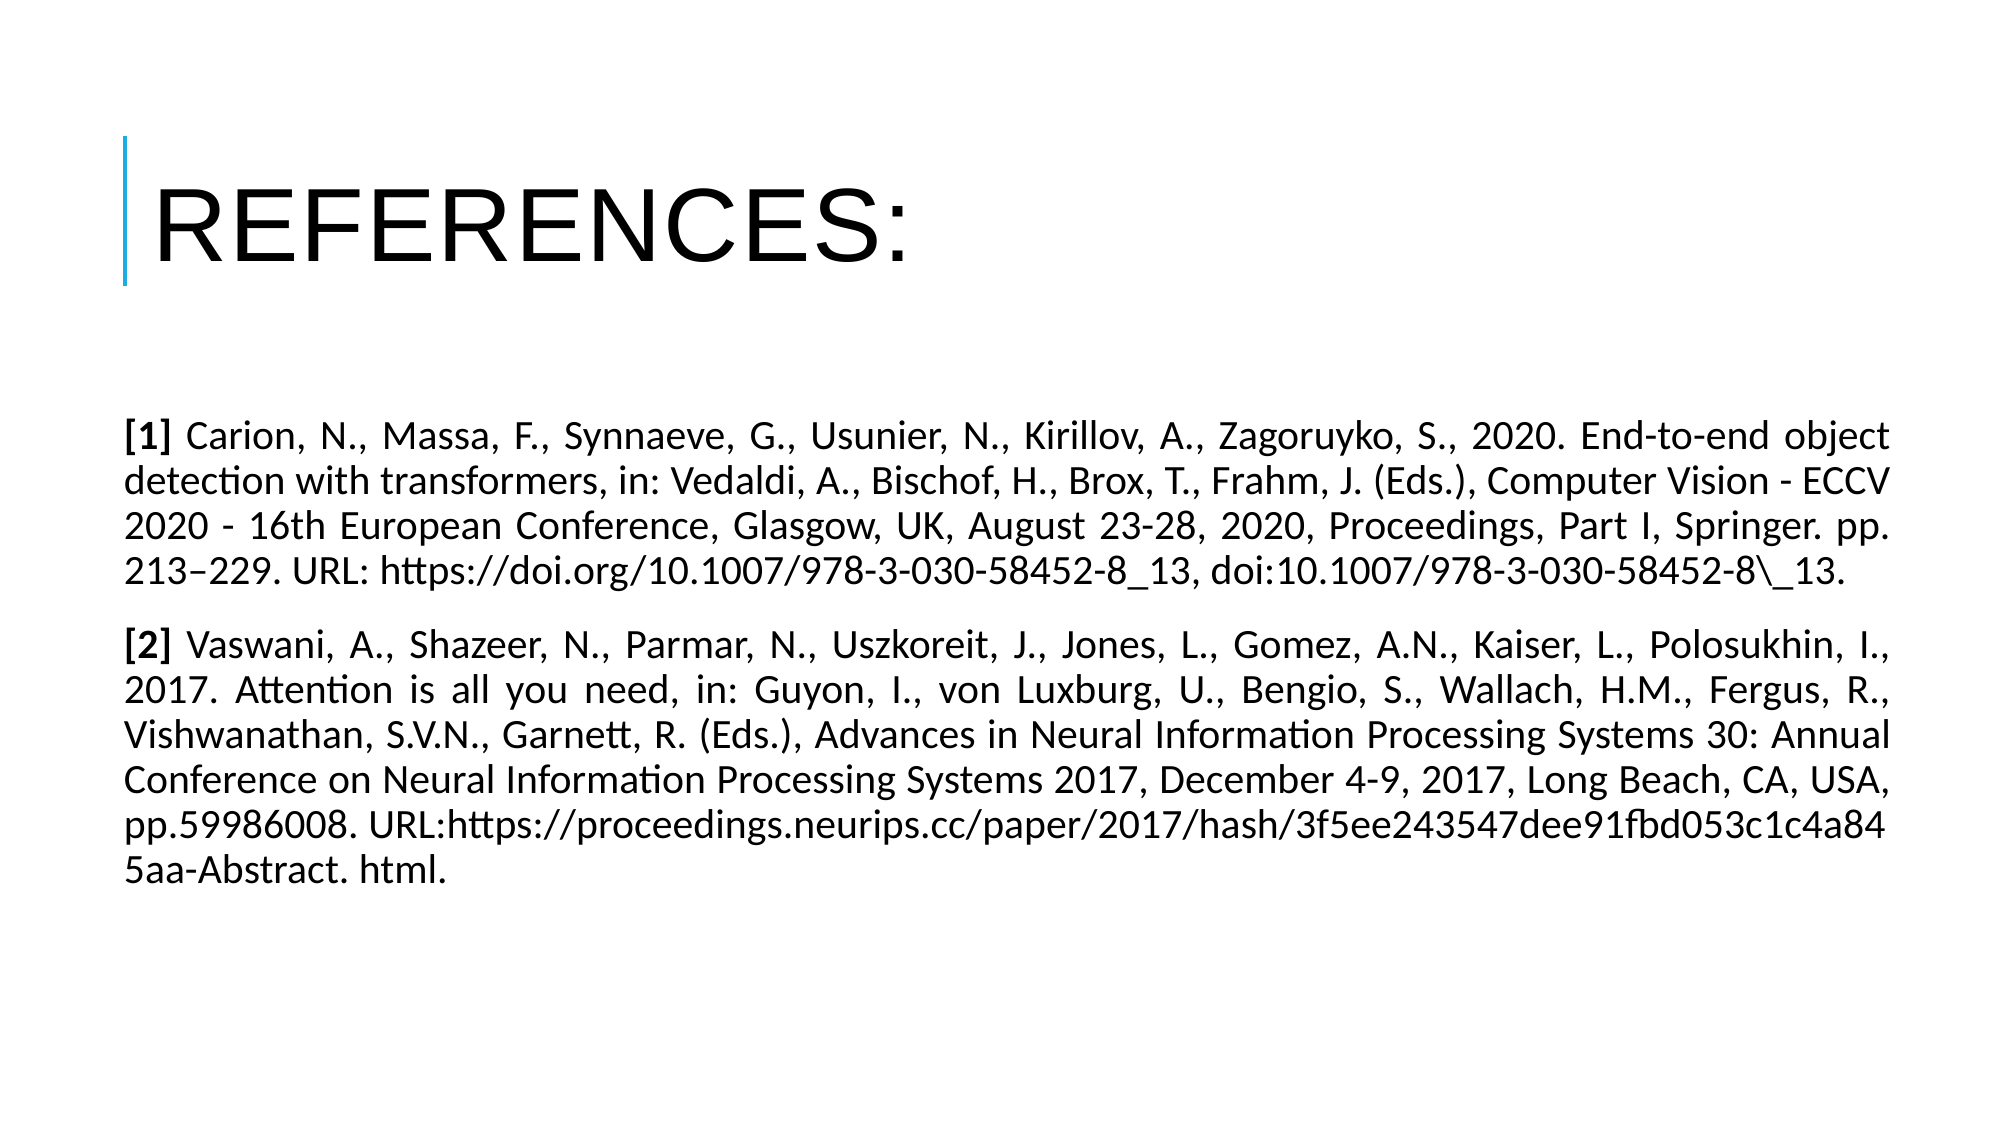

# REFERENCES:
[1] Carion, N., Massa, F., Synnaeve, G., Usunier, N., Kirillov, A., Zagoruyko, S., 2020. End-to-end object detection with transformers, in: Vedaldi, A., Bischof, H., Brox, T., Frahm, J. (Eds.), Computer Vision - ECCV 2020 - 16th European Conference, Glasgow, UK, August 23-28, 2020, Proceedings, Part I, Springer. pp. 213–229. URL: https://doi.org/10.1007/978-3-030-58452-8_13, doi:10.1007/978-3-030-58452-8\_13.
[2] Vaswani, A., Shazeer, N., Parmar, N., Uszkoreit, J., Jones, L., Gomez, A.N., Kaiser, L., Polosukhin, I., 2017. Attention is all you need, in: Guyon, I., von Luxburg, U., Bengio, S., Wallach, H.M., Fergus, R., Vishwanathan, S.V.N., Garnett, R. (Eds.), Advances in Neural Information Processing Systems 30: Annual Conference on Neural Information Processing Systems 2017, December 4-9, 2017, Long Beach, CA, USA, pp.59986008. URL:https://proceedings.neurips.cc/paper/2017/hash/3f5ee243547dee91fbd053c1c4a845aa-Abstract. html.